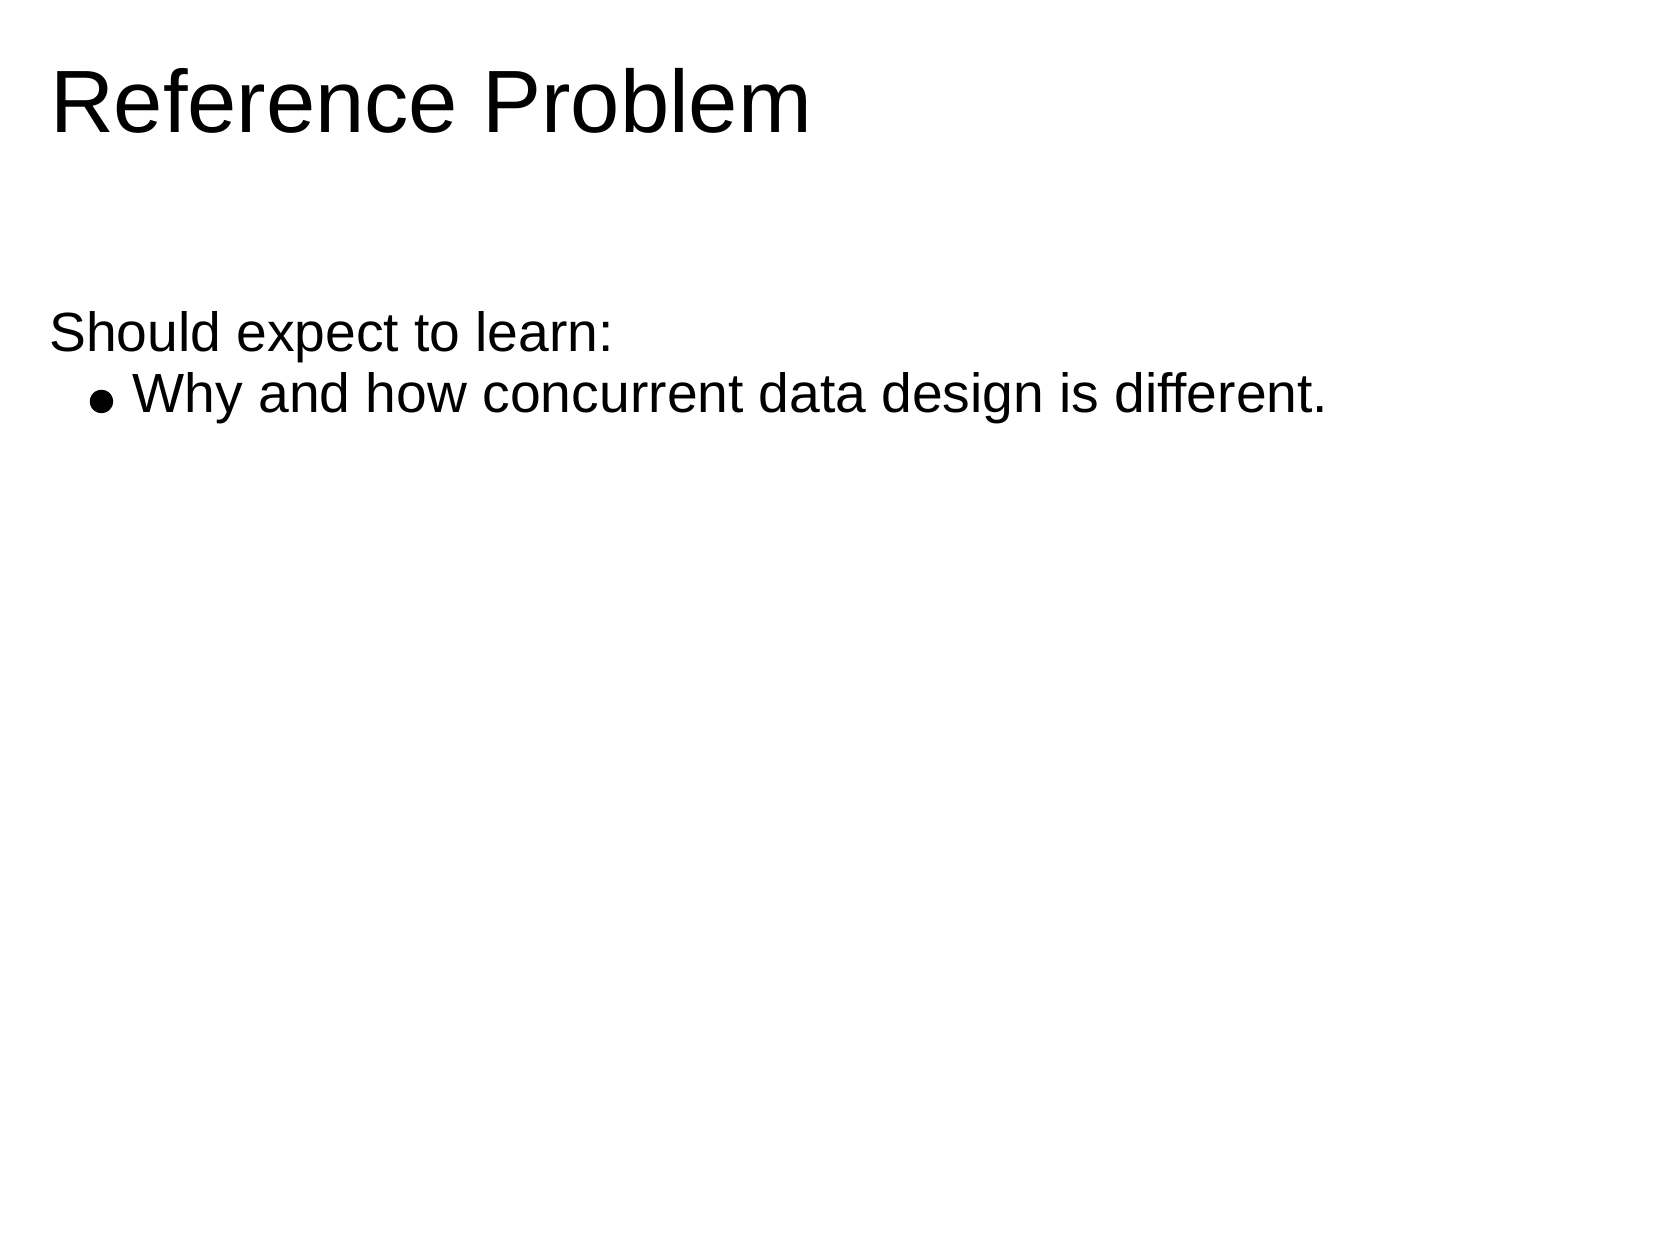

Reference Problem
Should expect to learn:
Why and how concurrent data design is different.